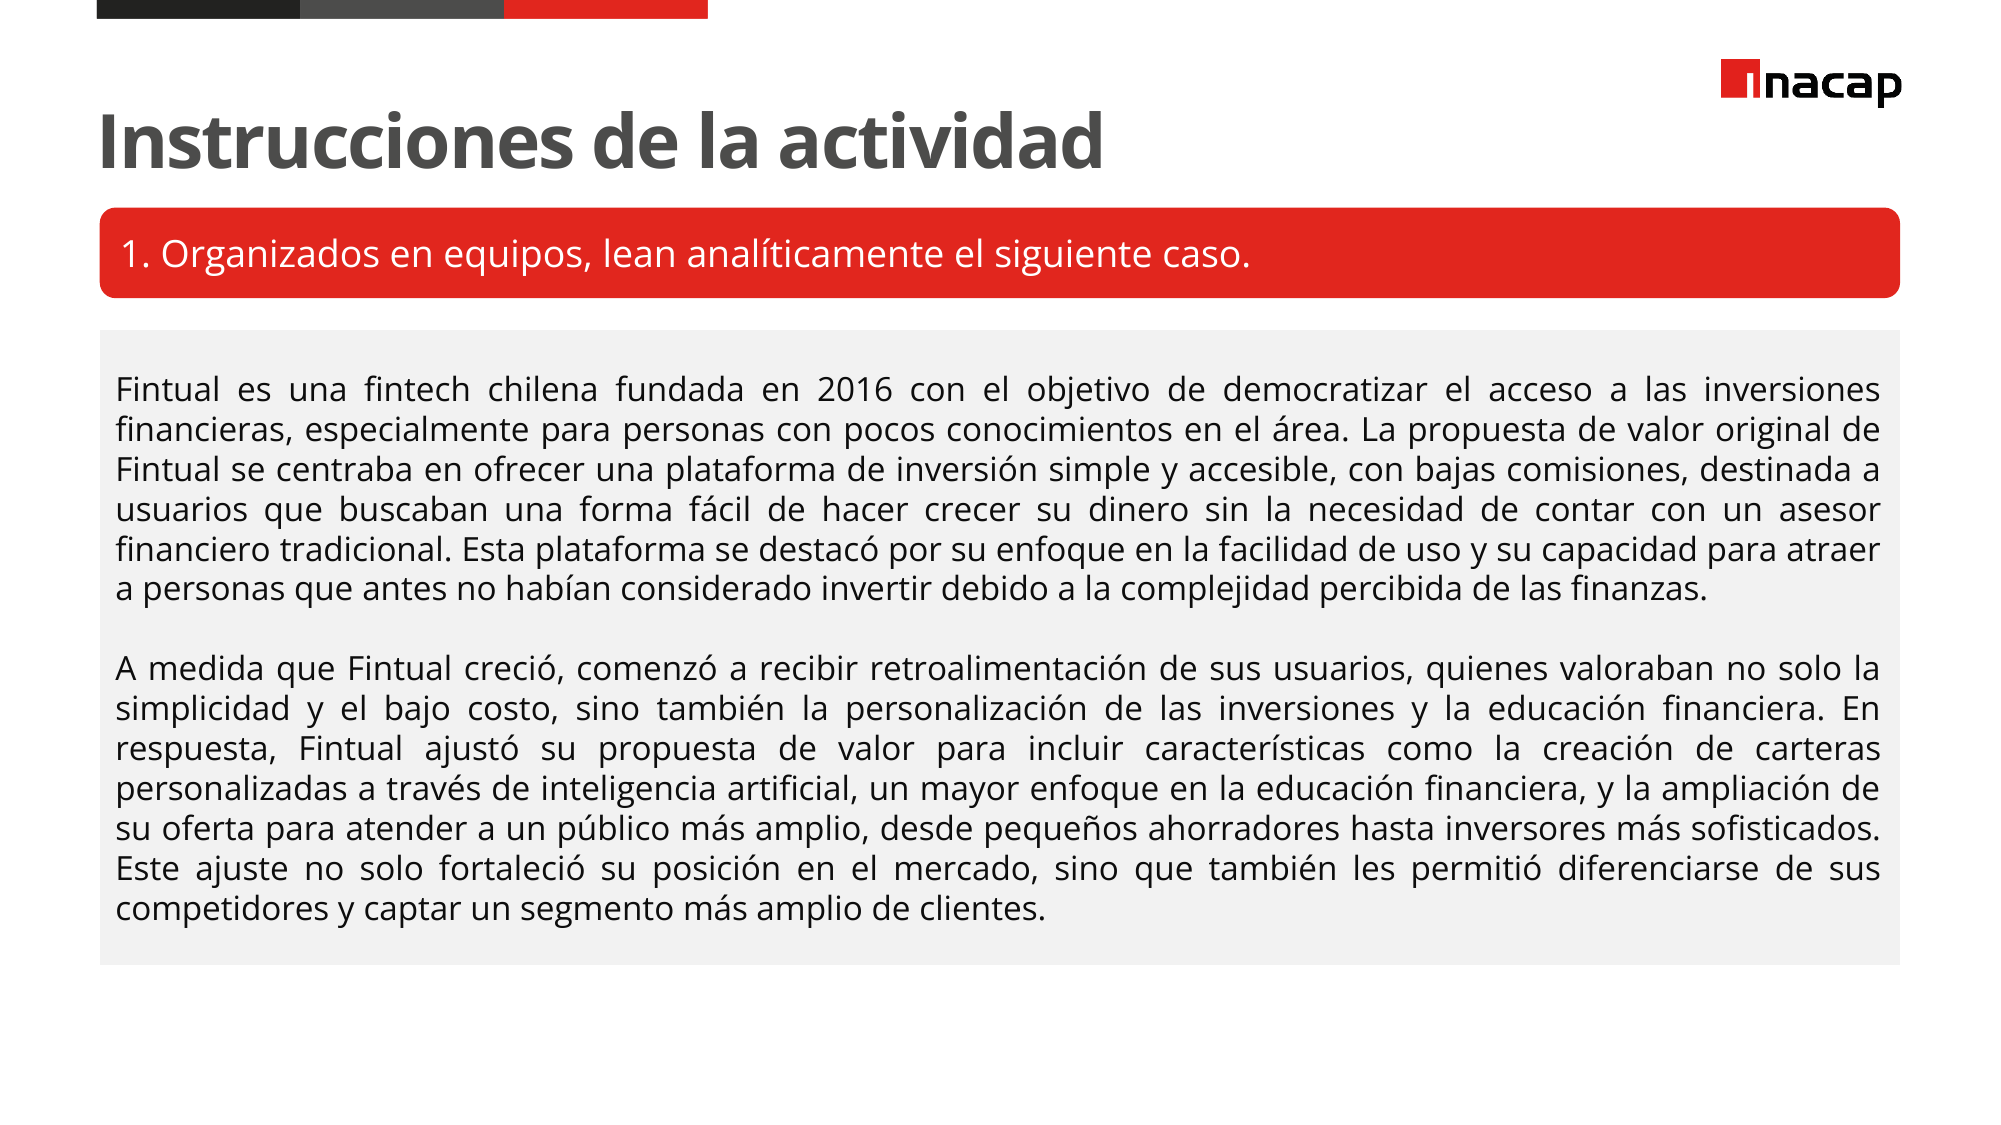

Instrucciones de la actividad
1. Organizados en equipos, lean analíticamente el siguiente caso.
Fintual es una fintech chilena fundada en 2016 con el objetivo de democratizar el acceso a las inversiones financieras, especialmente para personas con pocos conocimientos en el área. La propuesta de valor original de Fintual se centraba en ofrecer una plataforma de inversión simple y accesible, con bajas comisiones, destinada a usuarios que buscaban una forma fácil de hacer crecer su dinero sin la necesidad de contar con un asesor financiero tradicional. Esta plataforma se destacó por su enfoque en la facilidad de uso y su capacidad para atraer a personas que antes no habían considerado invertir debido a la complejidad percibida de las finanzas.

A medida que Fintual creció, comenzó a recibir retroalimentación de sus usuarios, quienes valoraban no solo la simplicidad y el bajo costo, sino también la personalización de las inversiones y la educación financiera. En respuesta, Fintual ajustó su propuesta de valor para incluir características como la creación de carteras personalizadas a través de inteligencia artificial, un mayor enfoque en la educación financiera, y la ampliación de su oferta para atender a un público más amplio, desde pequeños ahorradores hasta inversores más sofisticados. Este ajuste no solo fortaleció su posición en el mercado, sino que también les permitió diferenciarse de sus competidores y captar un segmento más amplio de clientes.